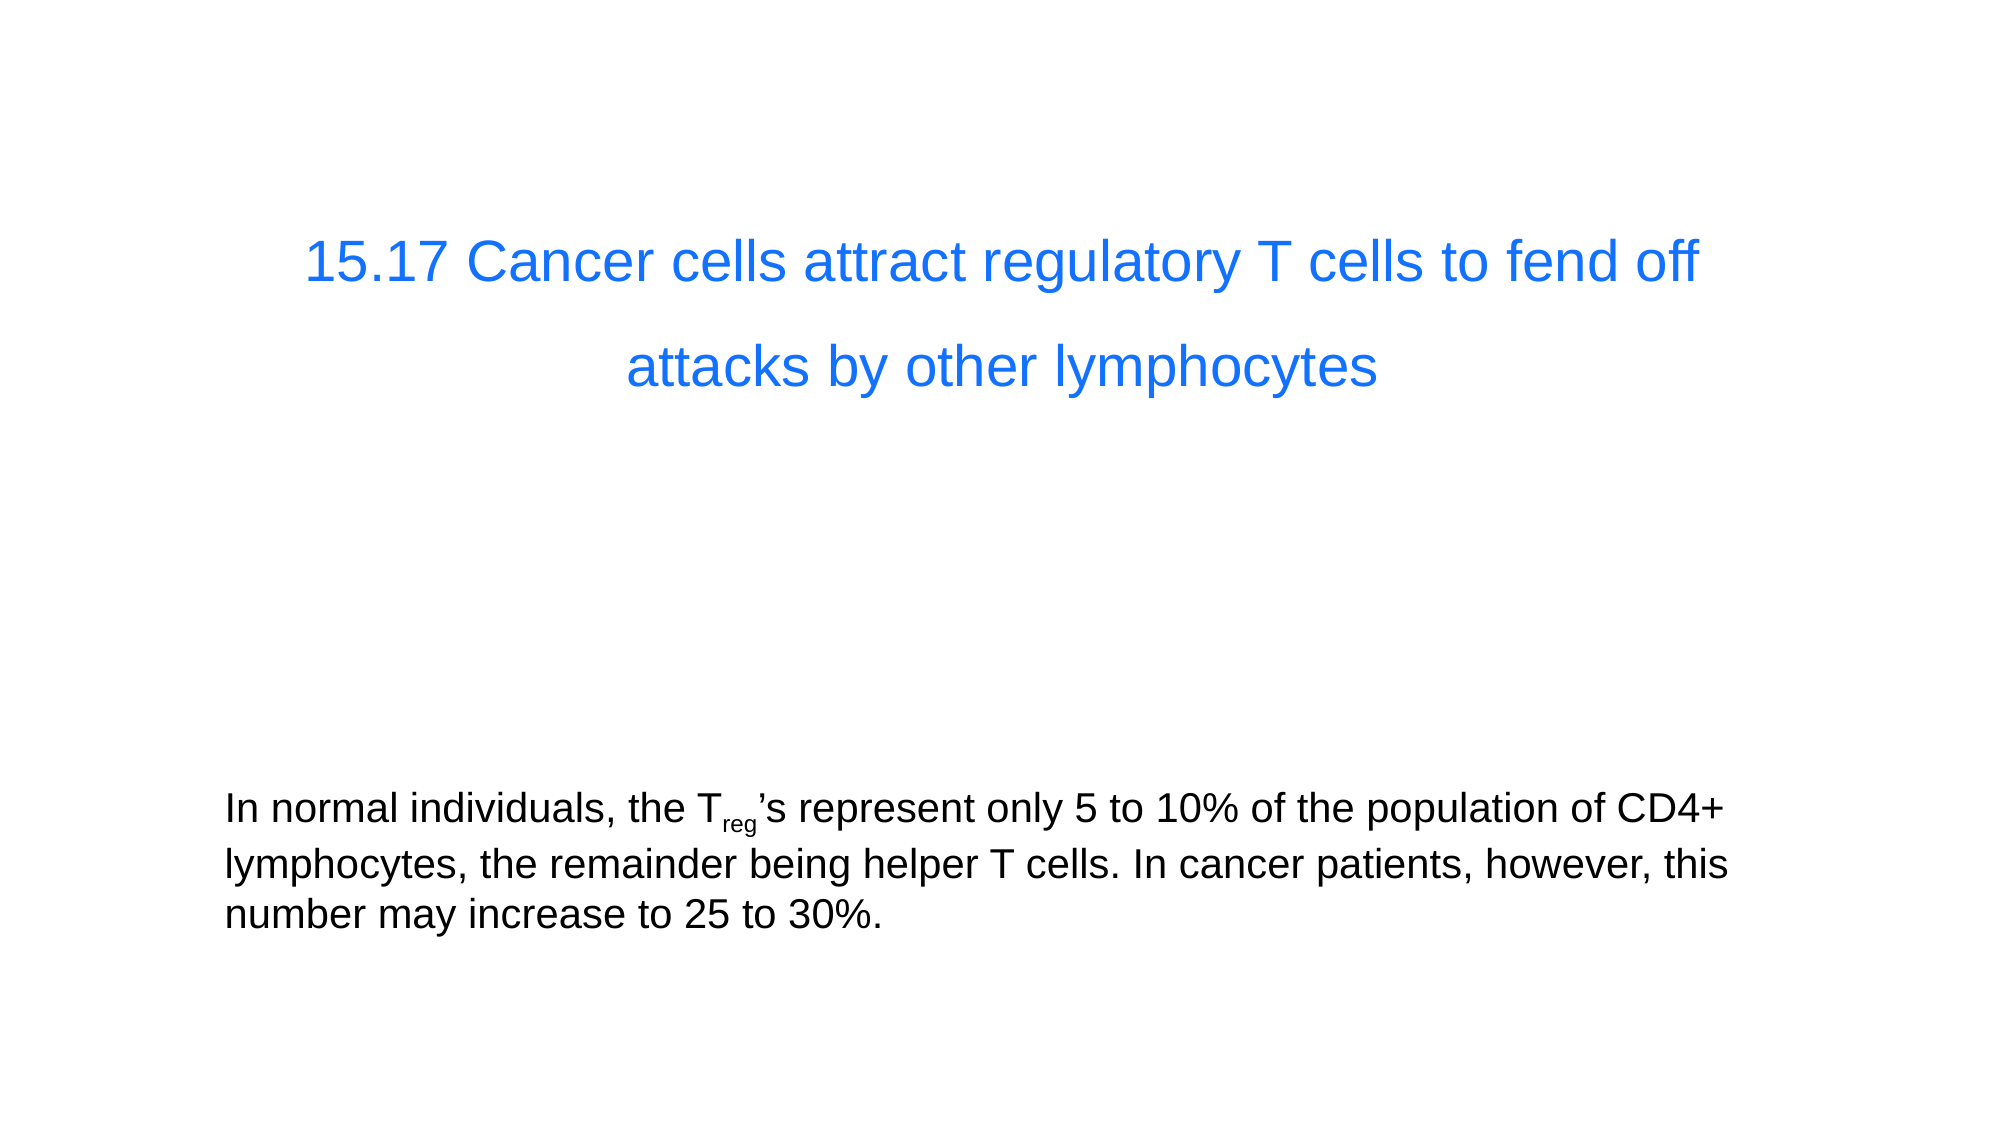

15.17 Cancer cells attract regulatory T cells to fend off attacks by other lymphocytes
In normal individuals, the Treg’s represent only 5 to 10% of the population of CD4+ lymphocytes, the remainder being helper T cells. In cancer patients, however, this number may increase to 25 to 30%.